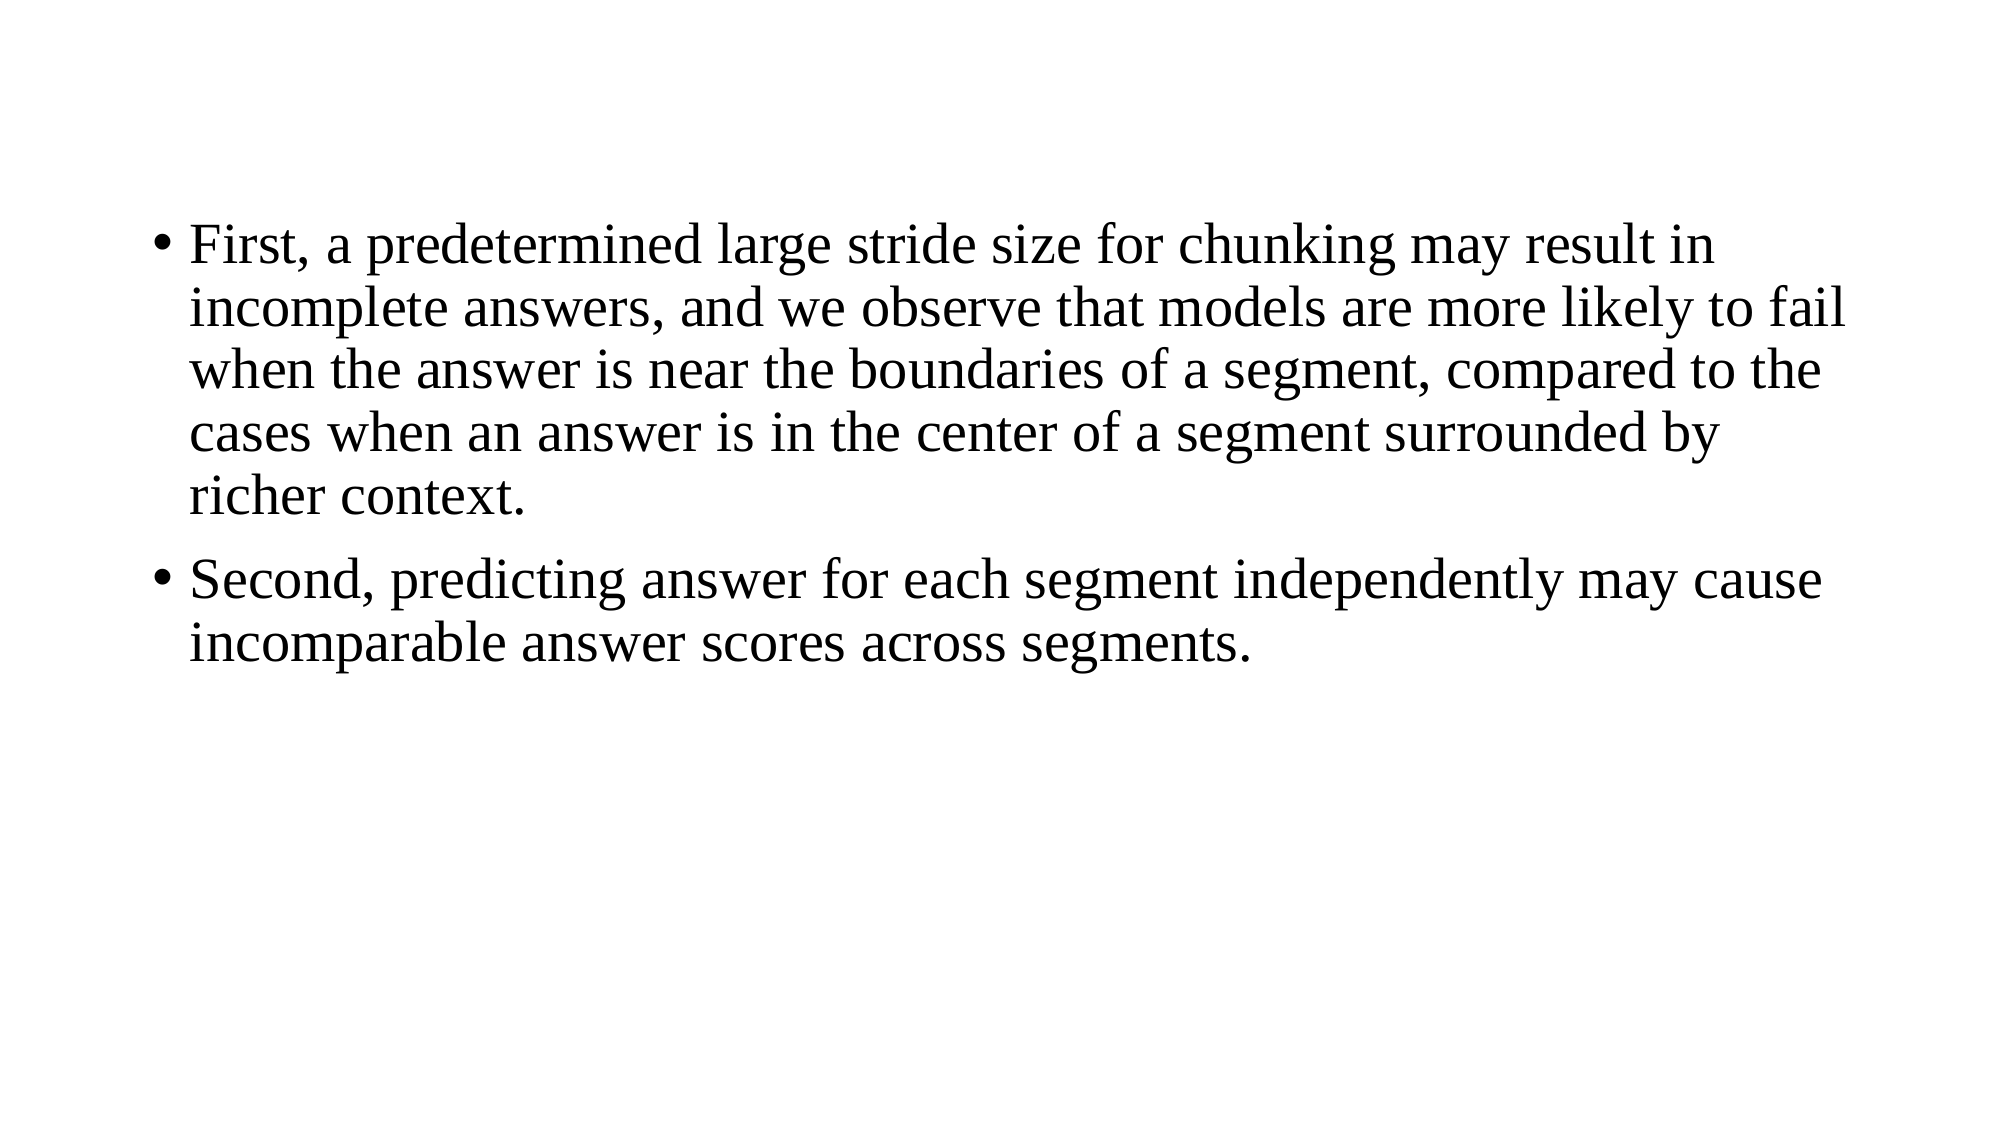

First, a predetermined large stride size for chunking may result in incomplete answers, and we observe that models are more likely to fail when the answer is near the boundaries of a segment, compared to the cases when an answer is in the center of a segment surrounded by richer context.
Second, predicting answer for each segment independently may cause incomparable answer scores across segments.